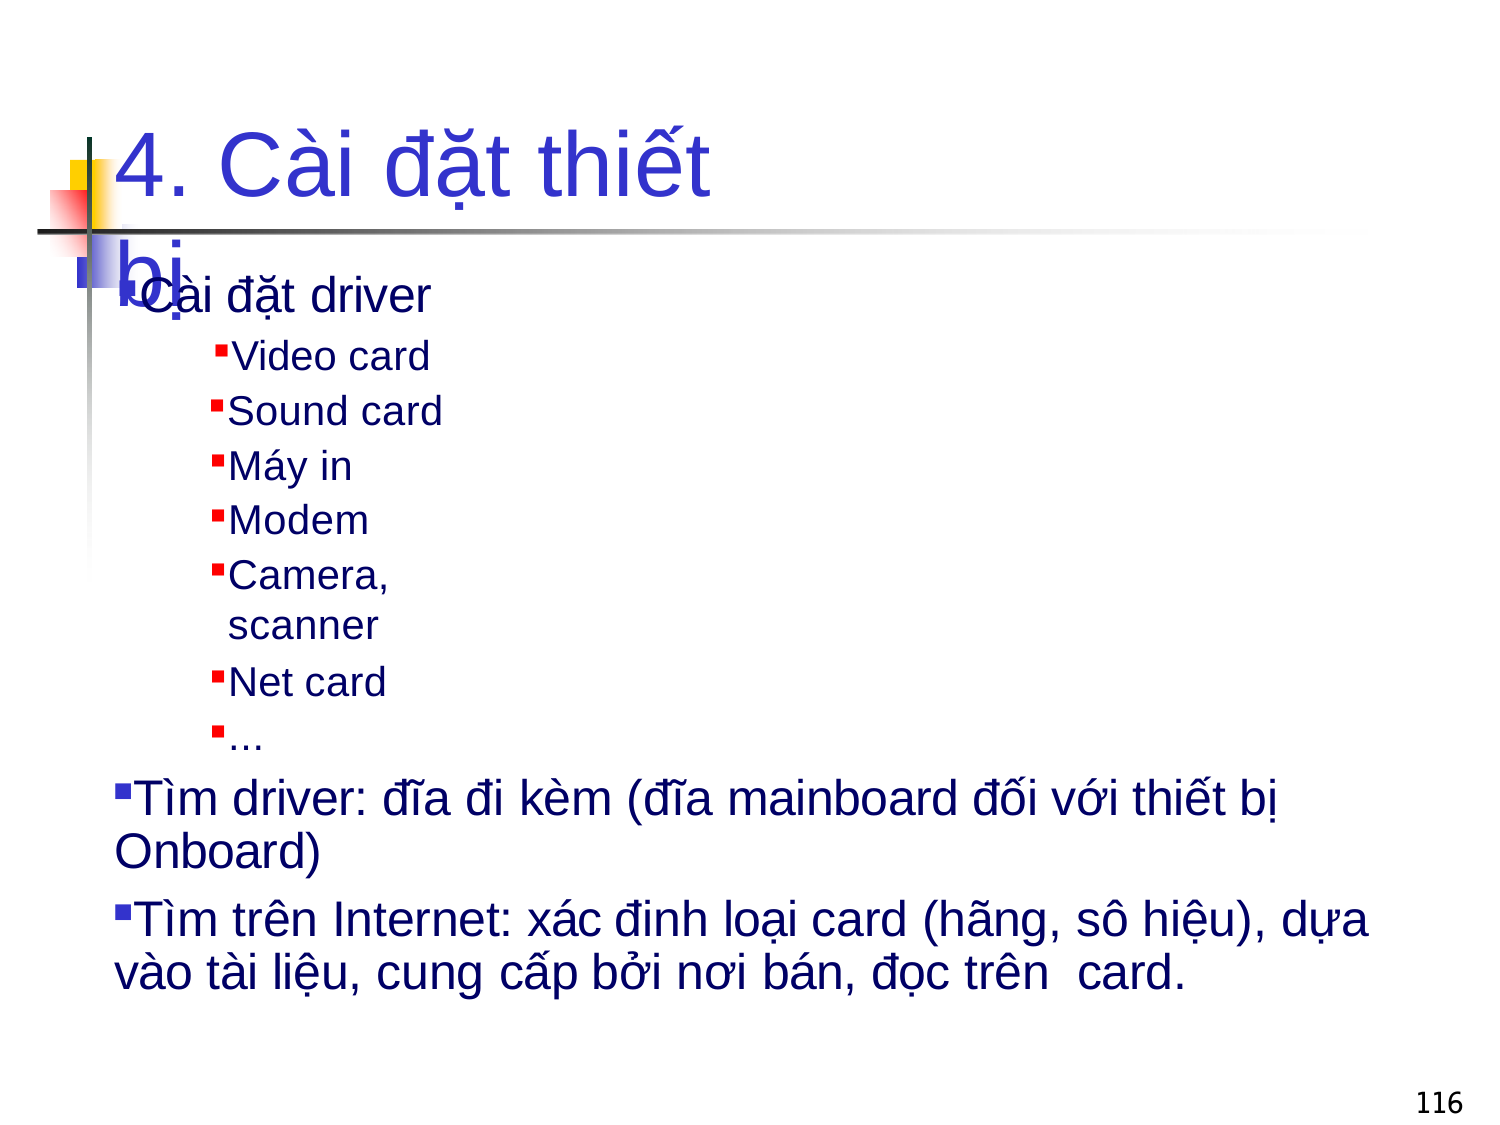

# 4. Cài đặt thiết bị
Cài đặt driver
Video card
Sound card
Máy in
Modem
Camera, scanner
Net card
...
Tìm driver: đĩa đi kèm (đĩa mainboard đối với thiết bị  Onboard)
Tìm trên Internet: xác đinh loại card (hãng, sô hiệu), dựa  vào tài liệu, cung cấp bởi nơi bán, đọc trên card.
116